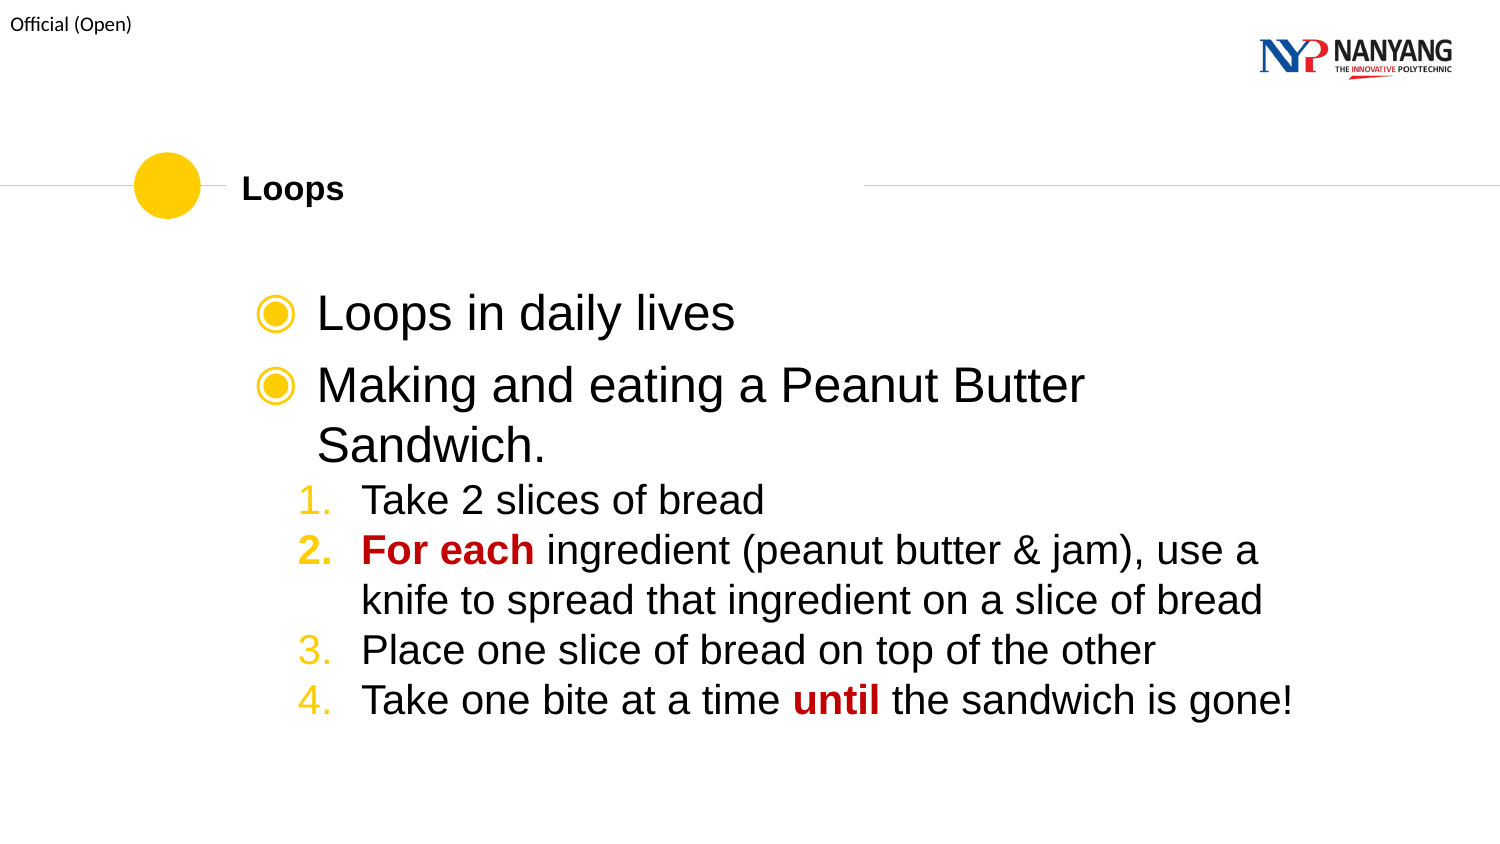

# Loops
Loops in daily lives
Making and eating a Peanut Butter Sandwich.
Take 2 slices of bread
For each ingredient (peanut butter & jam), use a knife to spread that ingredient on a slice of bread
Place one slice of bread on top of the other
Take one bite at a time until the sandwich is gone!